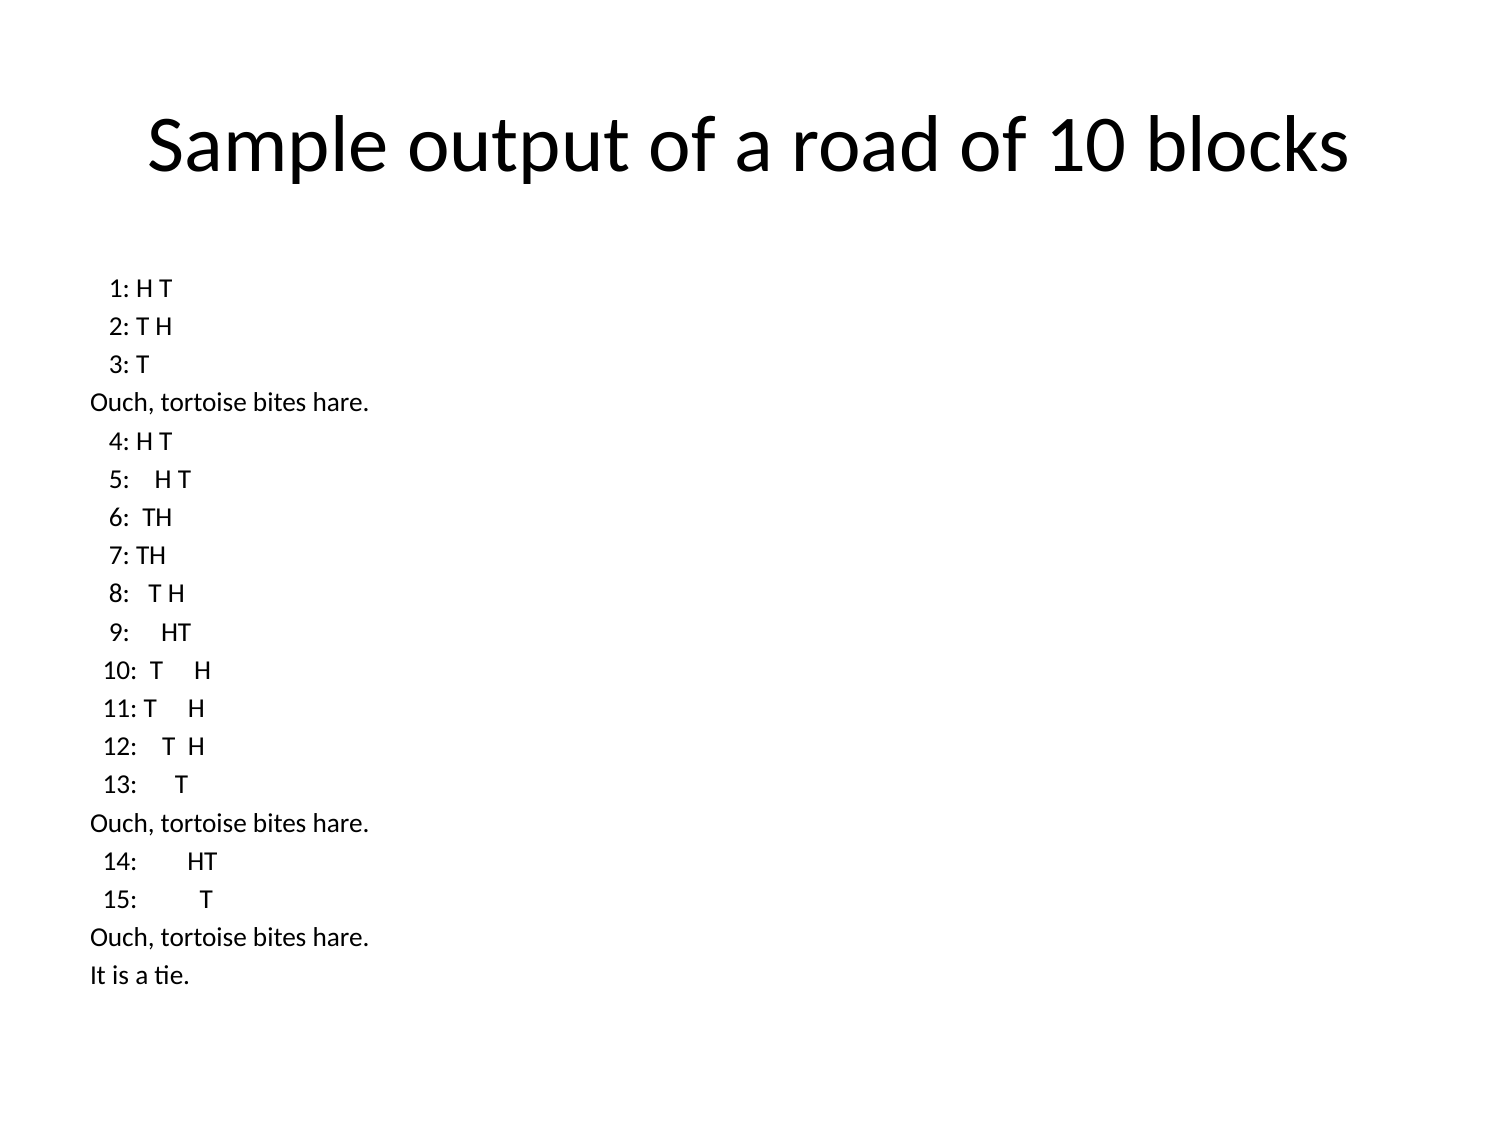

# Sample output of a road of 10 blocks
   1: H T
   2: T H
   3: T
Ouch, tortoise bites hare.
   4: H T
   5:    H T
   6:  TH
   7: TH
   8:   T H
   9:     HT
  10:  T     H
  11: T     H
  12:    T  H
  13:      T
Ouch, tortoise bites hare.
  14:        HT
  15:          T
Ouch, tortoise bites hare.
It is a tie.